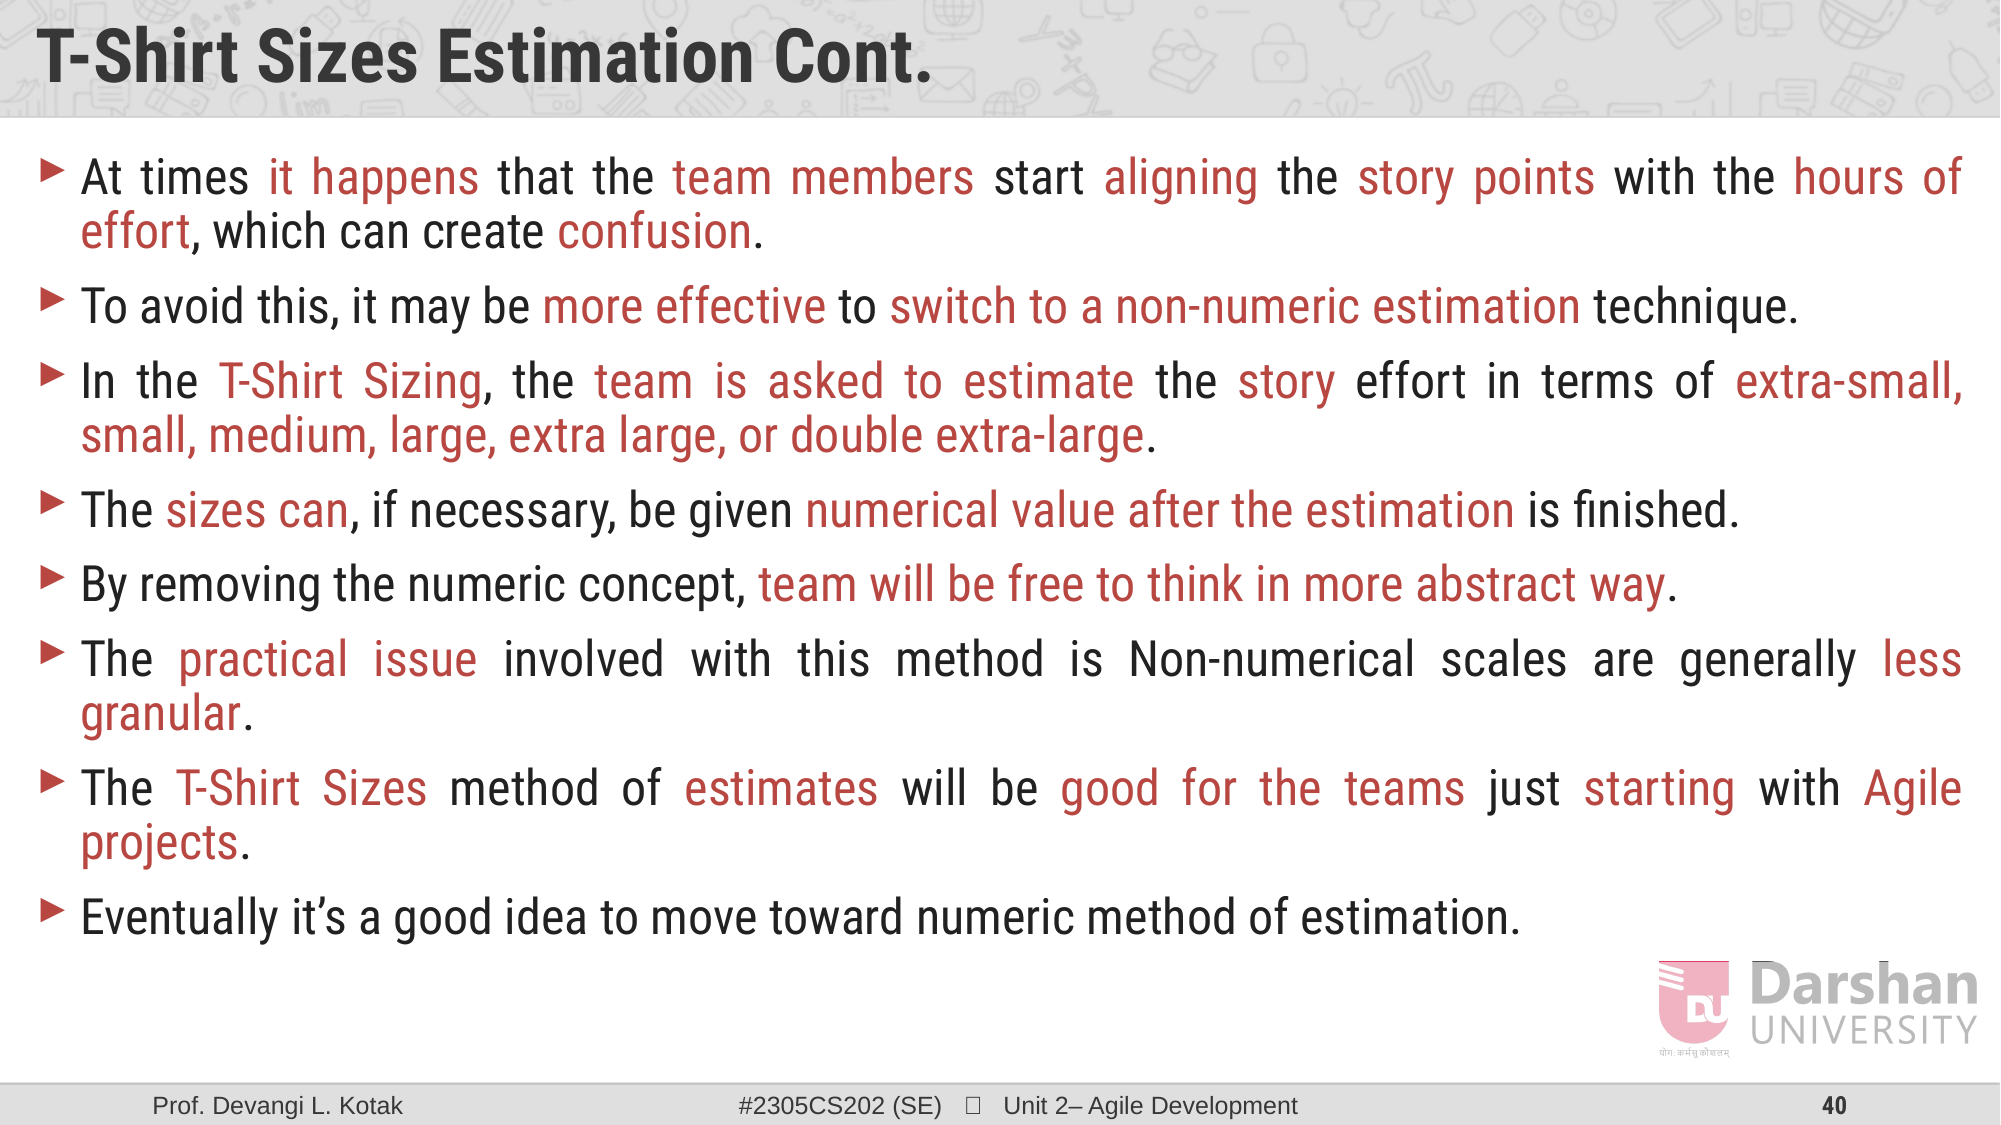

# T-Shirt Sizes Estimation Cont.
At times it happens that the team members start aligning the story points with the hours of effort, which can create confusion.
To avoid this, it may be more effective to switch to a non-numeric estimation technique.
In the T-Shirt Sizing, the team is asked to estimate the story effort in terms of extra-small, small, medium, large, extra large, or double extra-large.
The sizes can, if necessary, be given numerical value after the estimation is finished.
By removing the numeric concept, team will be free to think in more abstract way.
The practical issue involved with this method is Non-numerical scales are generally less granular.
The T-Shirt Sizes method of estimates will be good for the teams just starting with Agile projects.
Eventually it’s a good idea to move toward numeric method of estimation.